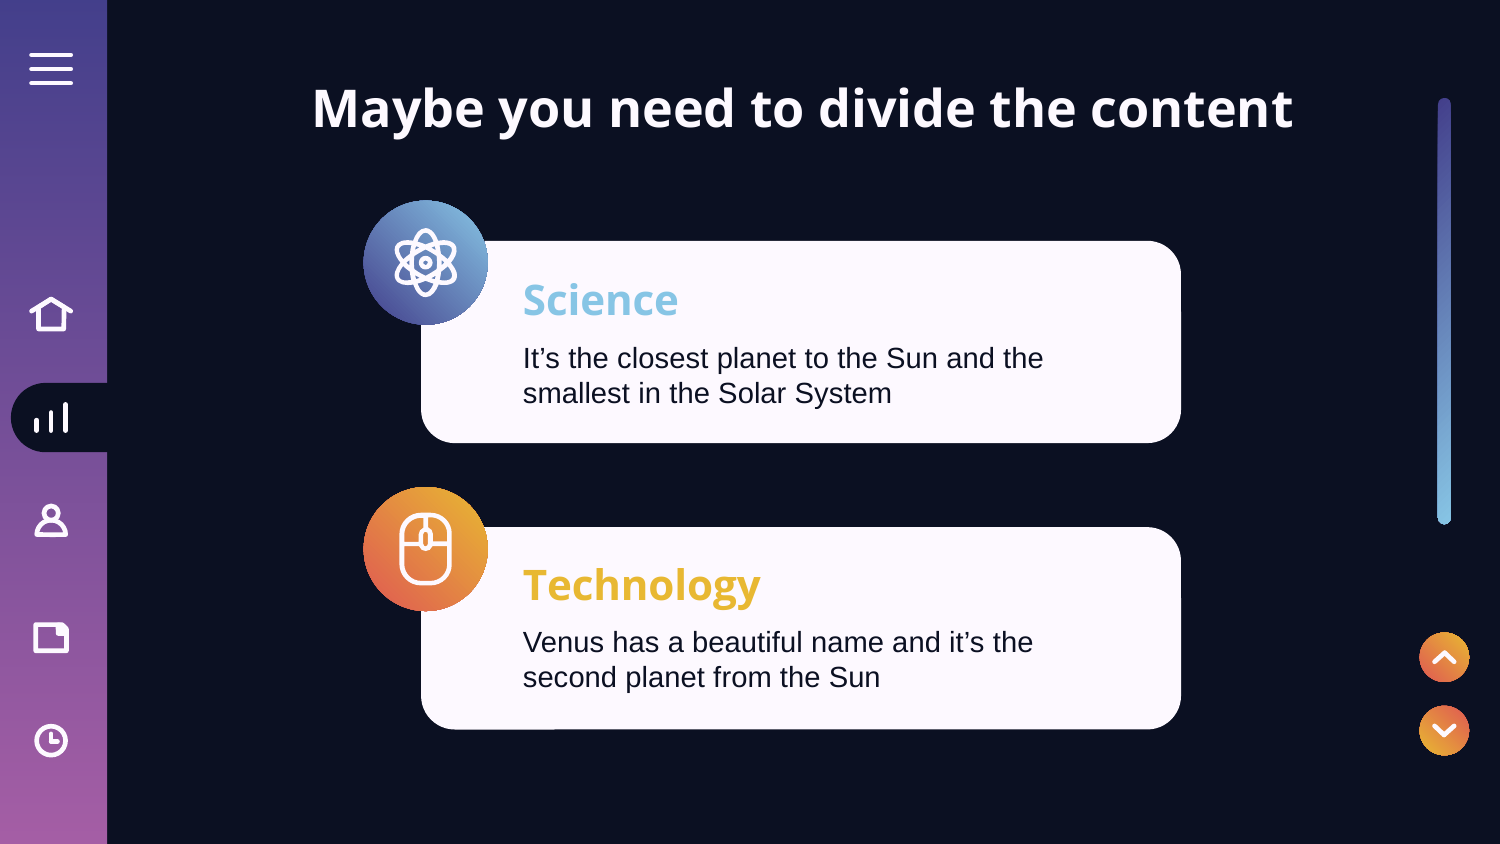

# Maybe you need to divide the content

Science

It’s the closest planet to the Sun and the smallest in the Solar System

Technology
Venus has a beautiful name and it’s the second planet from the Sun